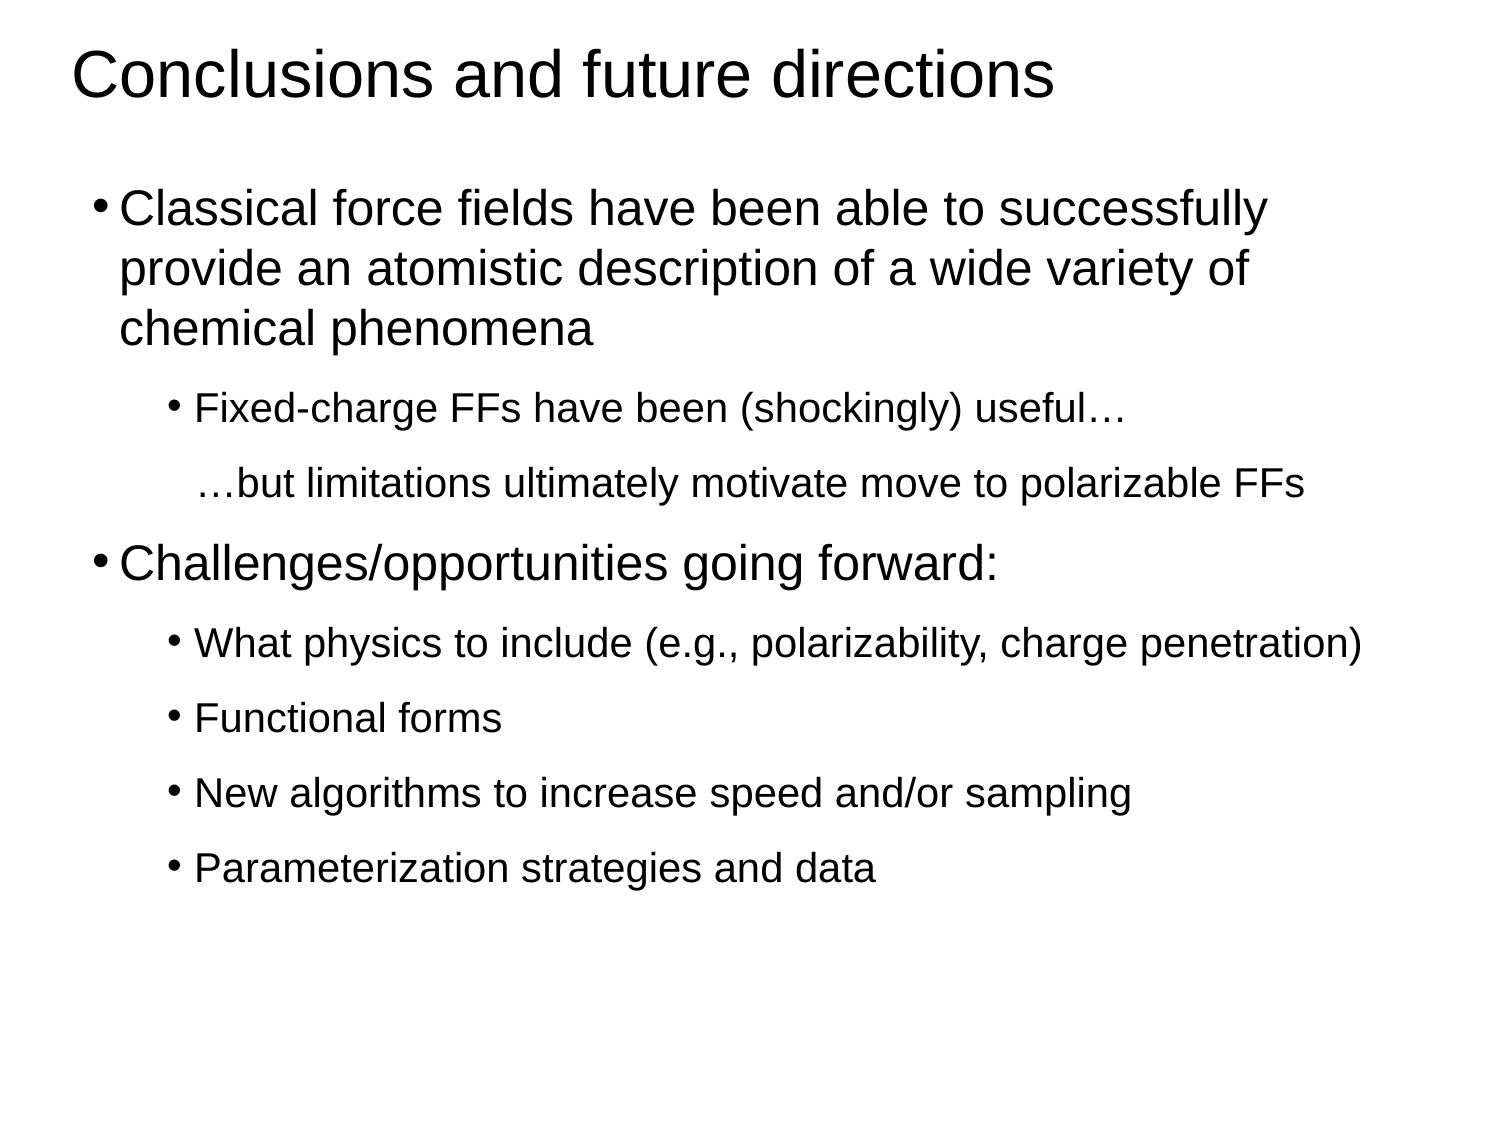

Conclusions and future directions
Classical force fields have been able to successfully provide an atomistic description of a wide variety of chemical phenomena
Fixed-charge FFs have been (shockingly) useful…
…but limitations ultimately motivate move to polarizable FFs
Challenges/opportunities going forward:
What physics to include (e.g., polarizability, charge penetration)
Functional forms
New algorithms to increase speed and/or sampling
Parameterization strategies and data